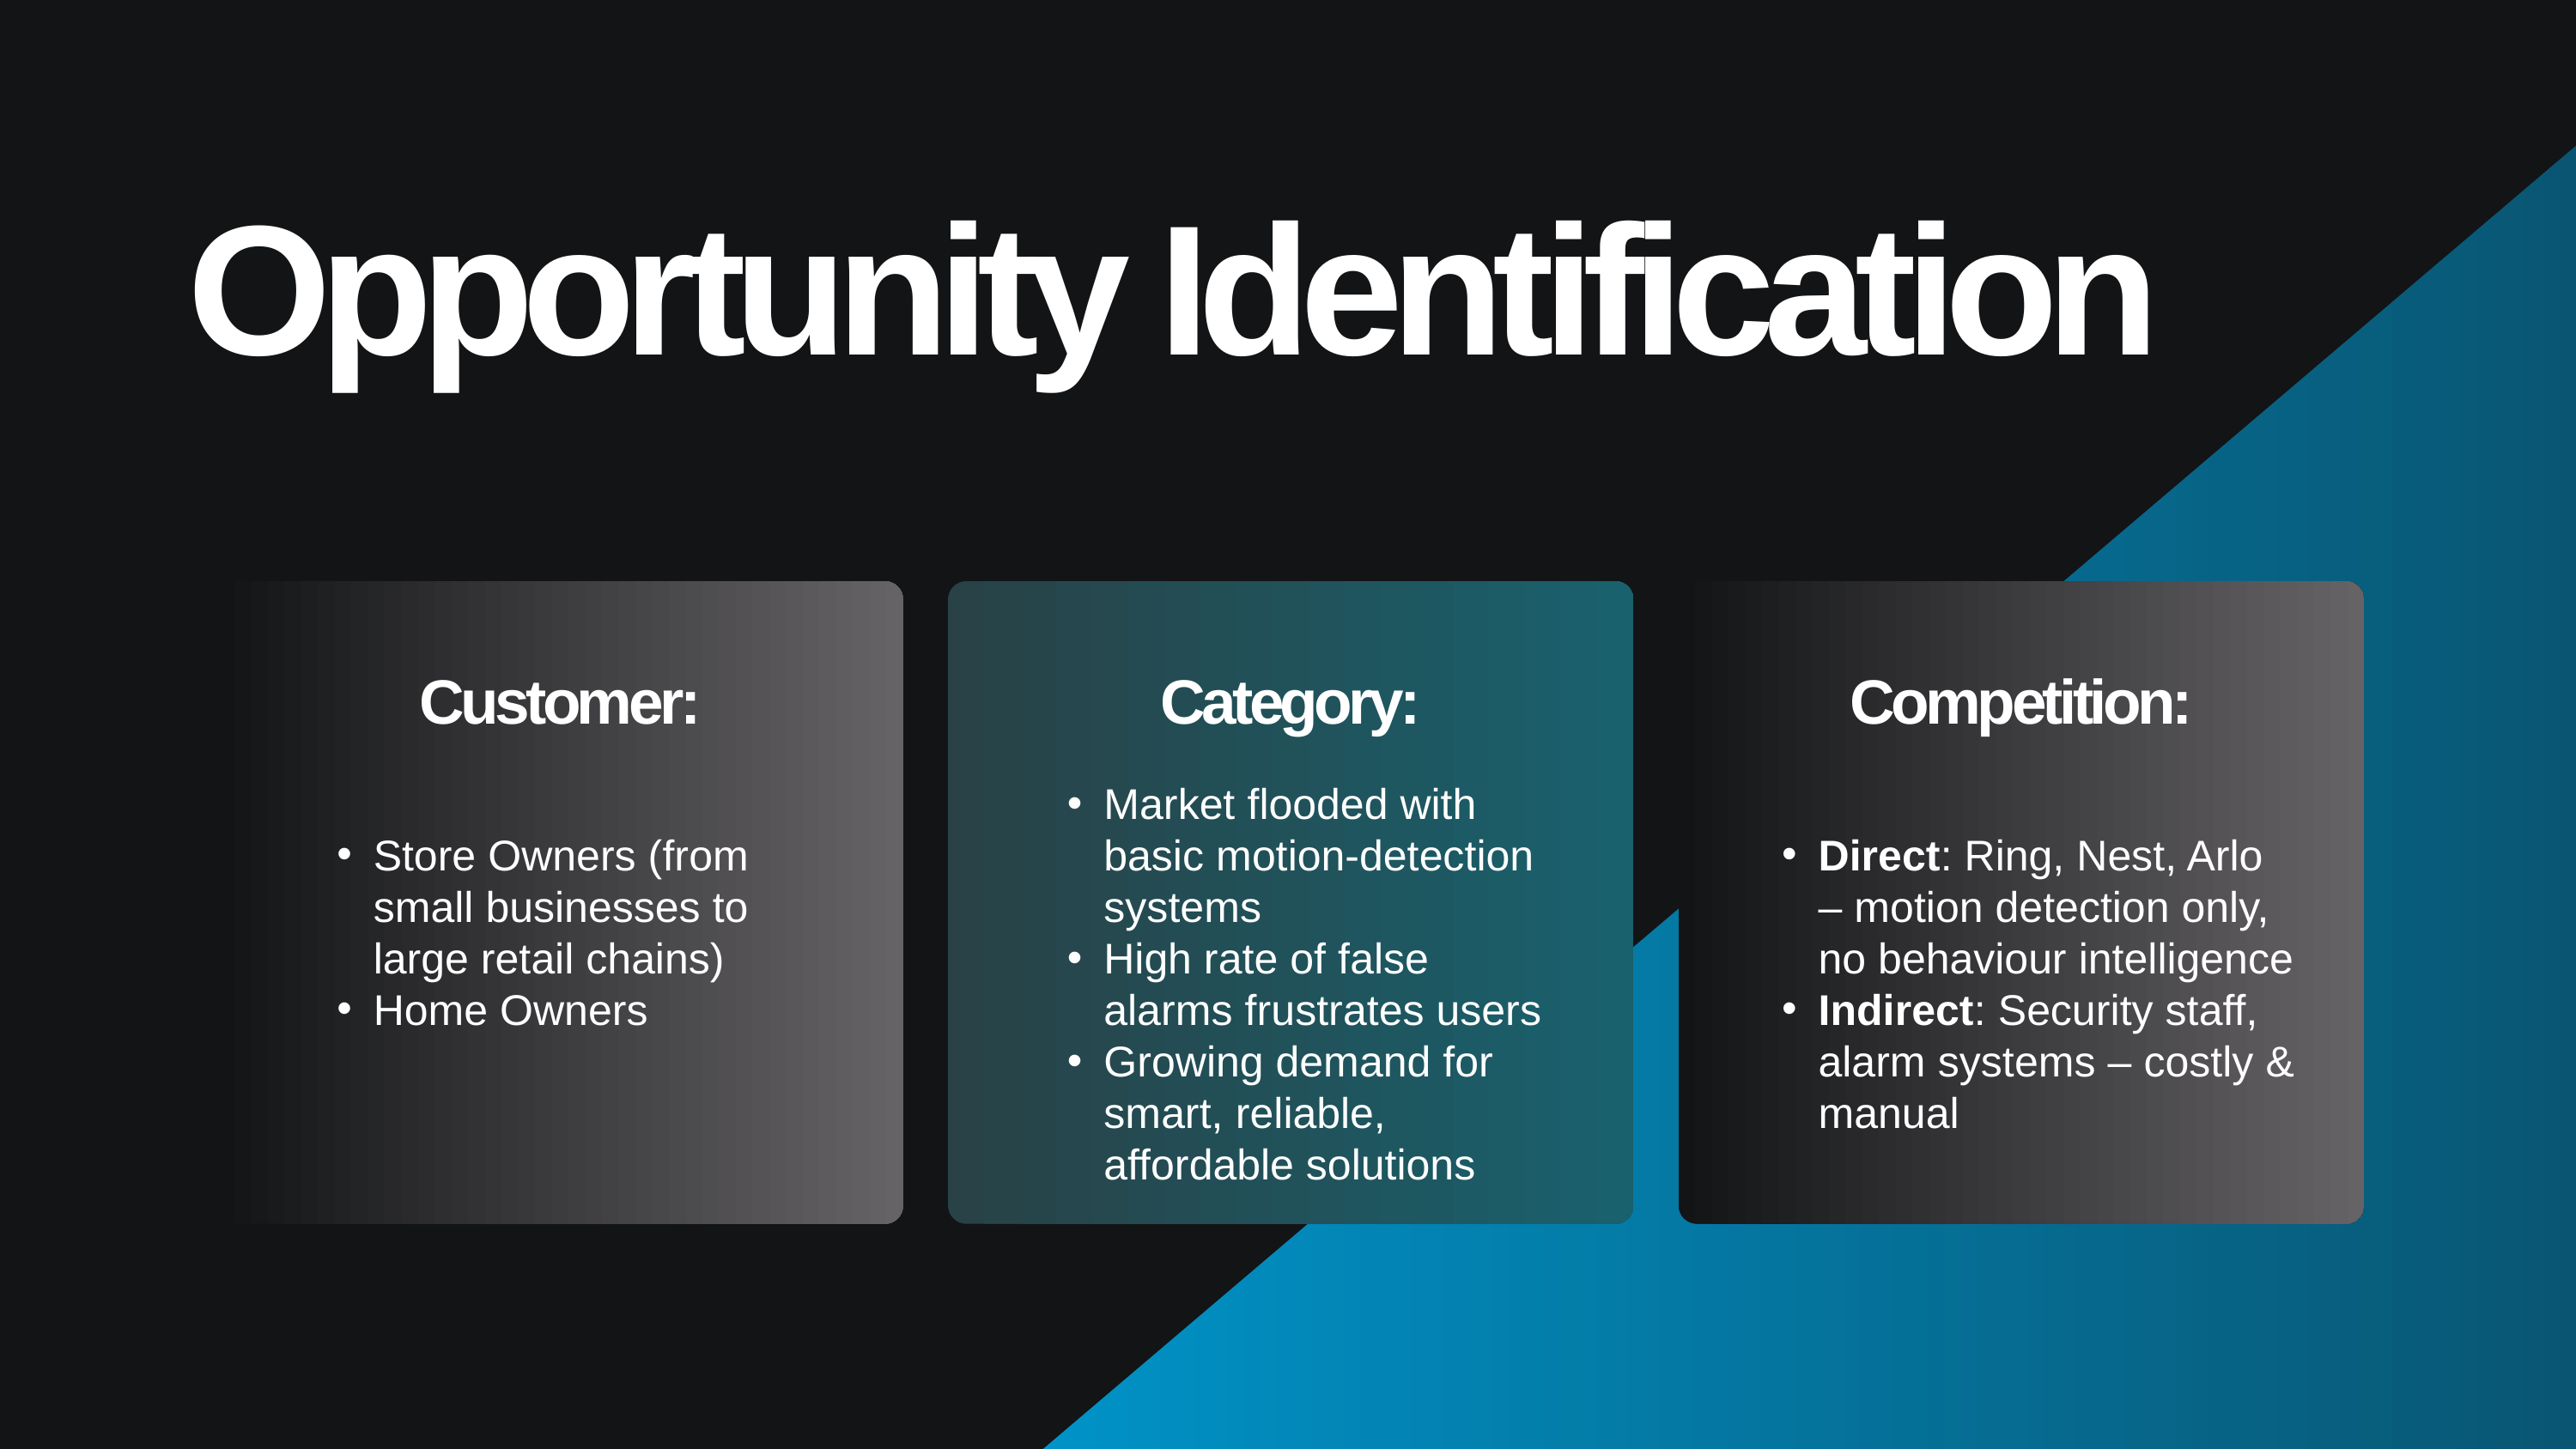

Opportunity Identification

Customer:
Category:
Competition:
Market flooded with basic motion-detection systems
High rate of false alarms frustrates users
Growing demand for smart, reliable, affordable solutions

Store Owners (from small businesses to large retail chains)
Home Owners

Direct: Ring, Nest, Arlo – motion detection only, no behaviour intelligence
Indirect: Security staff, alarm systems – costly & manual